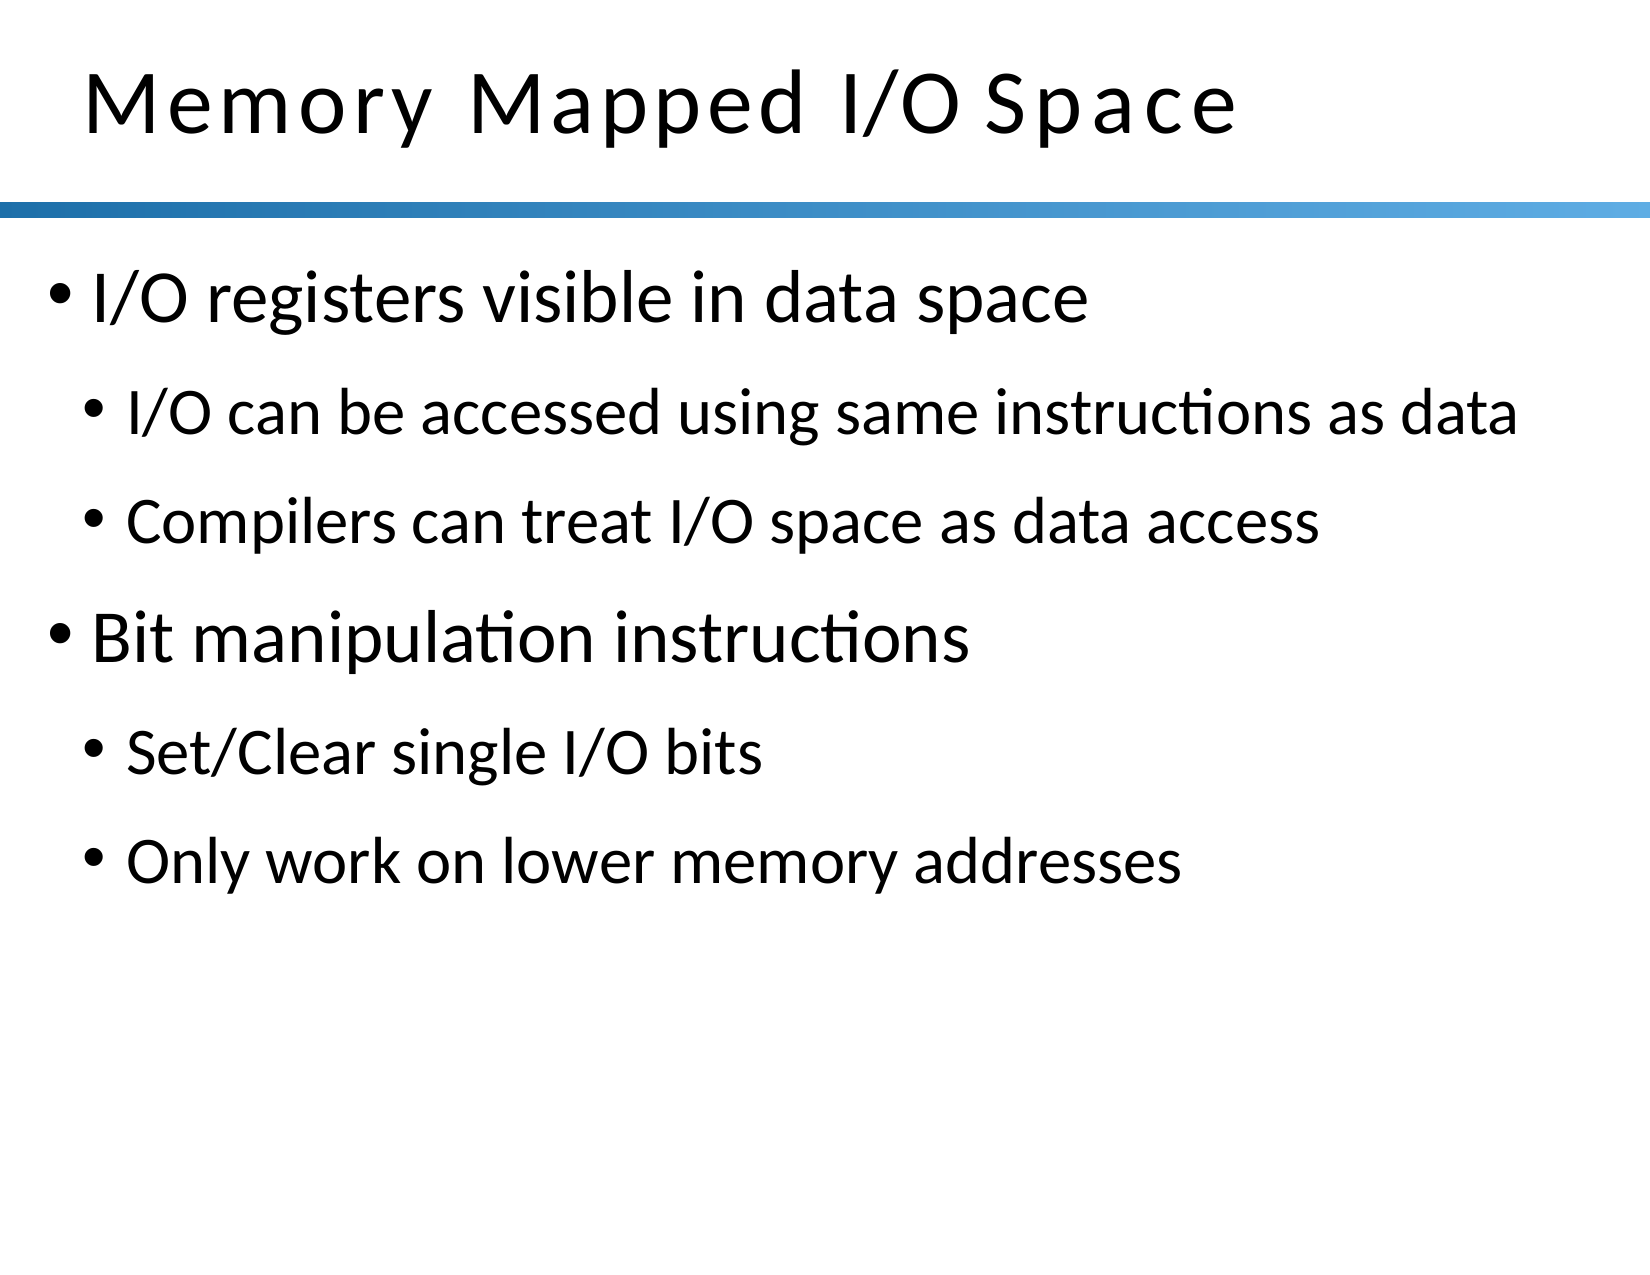

# Memory Mapped I/O Space
I/O registers visible in data space
I/O can be accessed using same instructions as data
Compilers can treat I/O space as data access
Bit manipulation instructions
Set/Clear single I/O bits
Only work on lower memory addresses